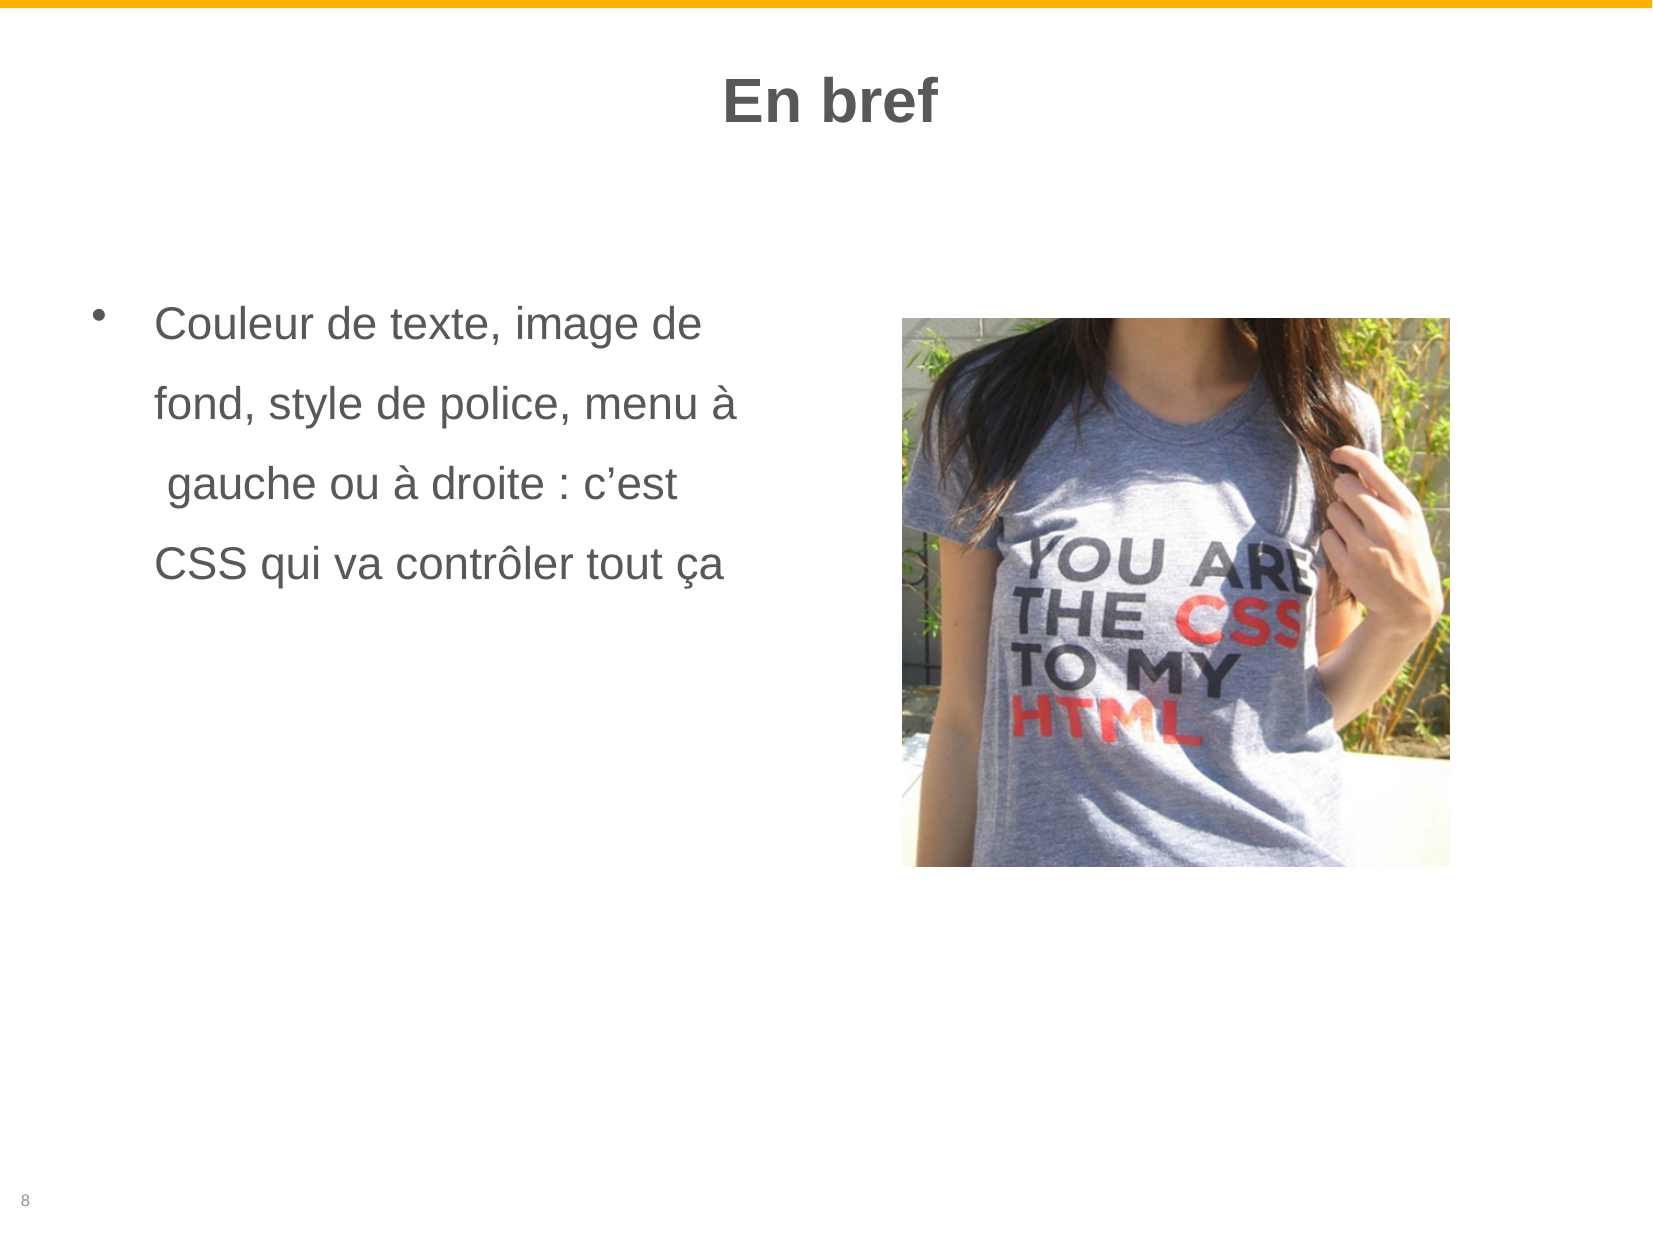

# En bref
Couleur de texte, image de  fond, style de police, menu à  gauche ou à droite : c’est  CSS qui va contrôler tout ça

8